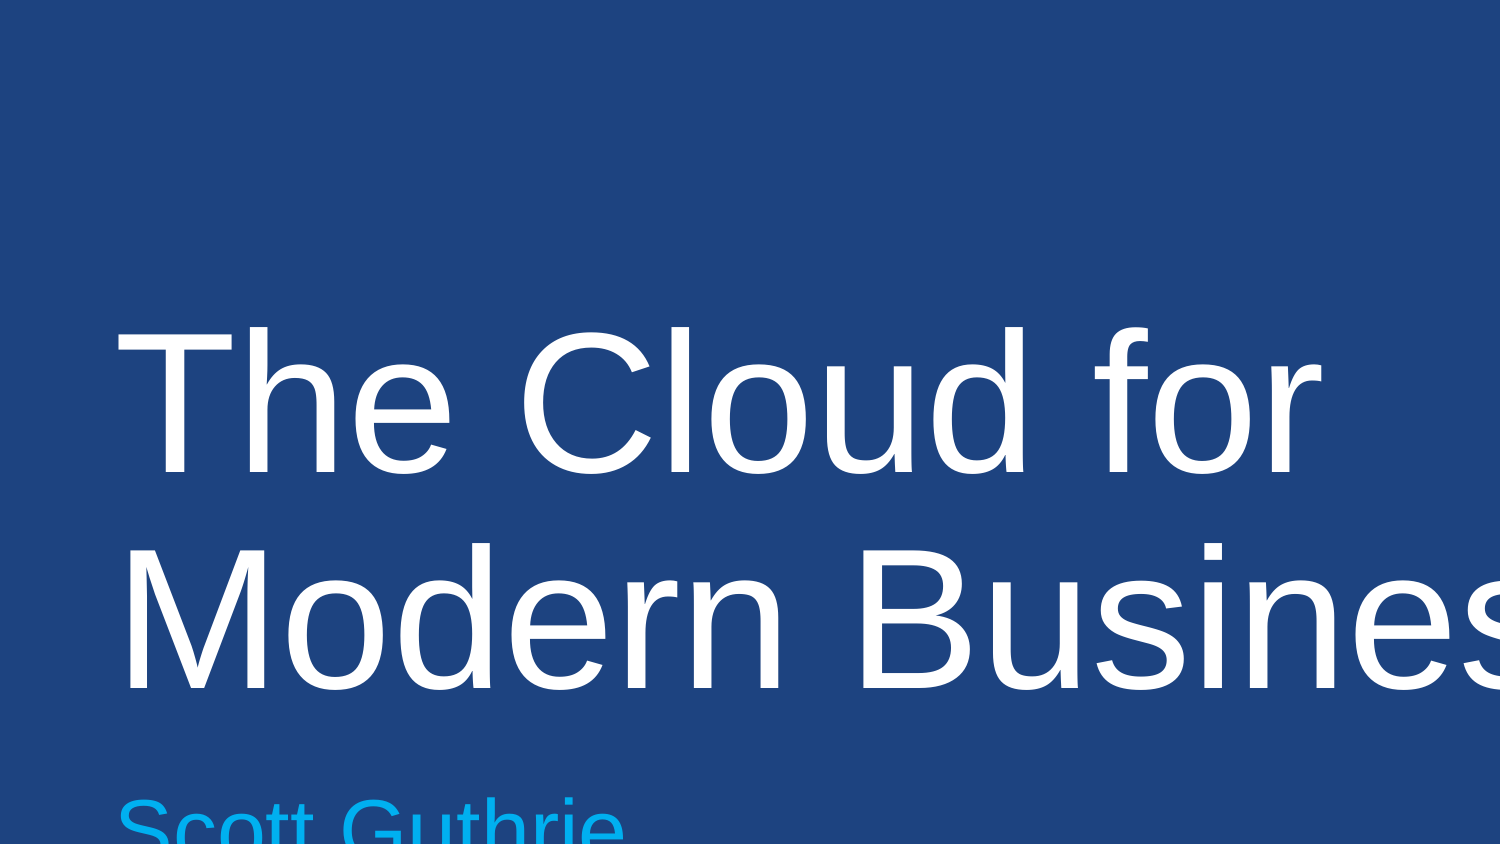

# The Cloud for Modern Business
Scott Guthrie
Executive Vice President
Cloud + Enterprise